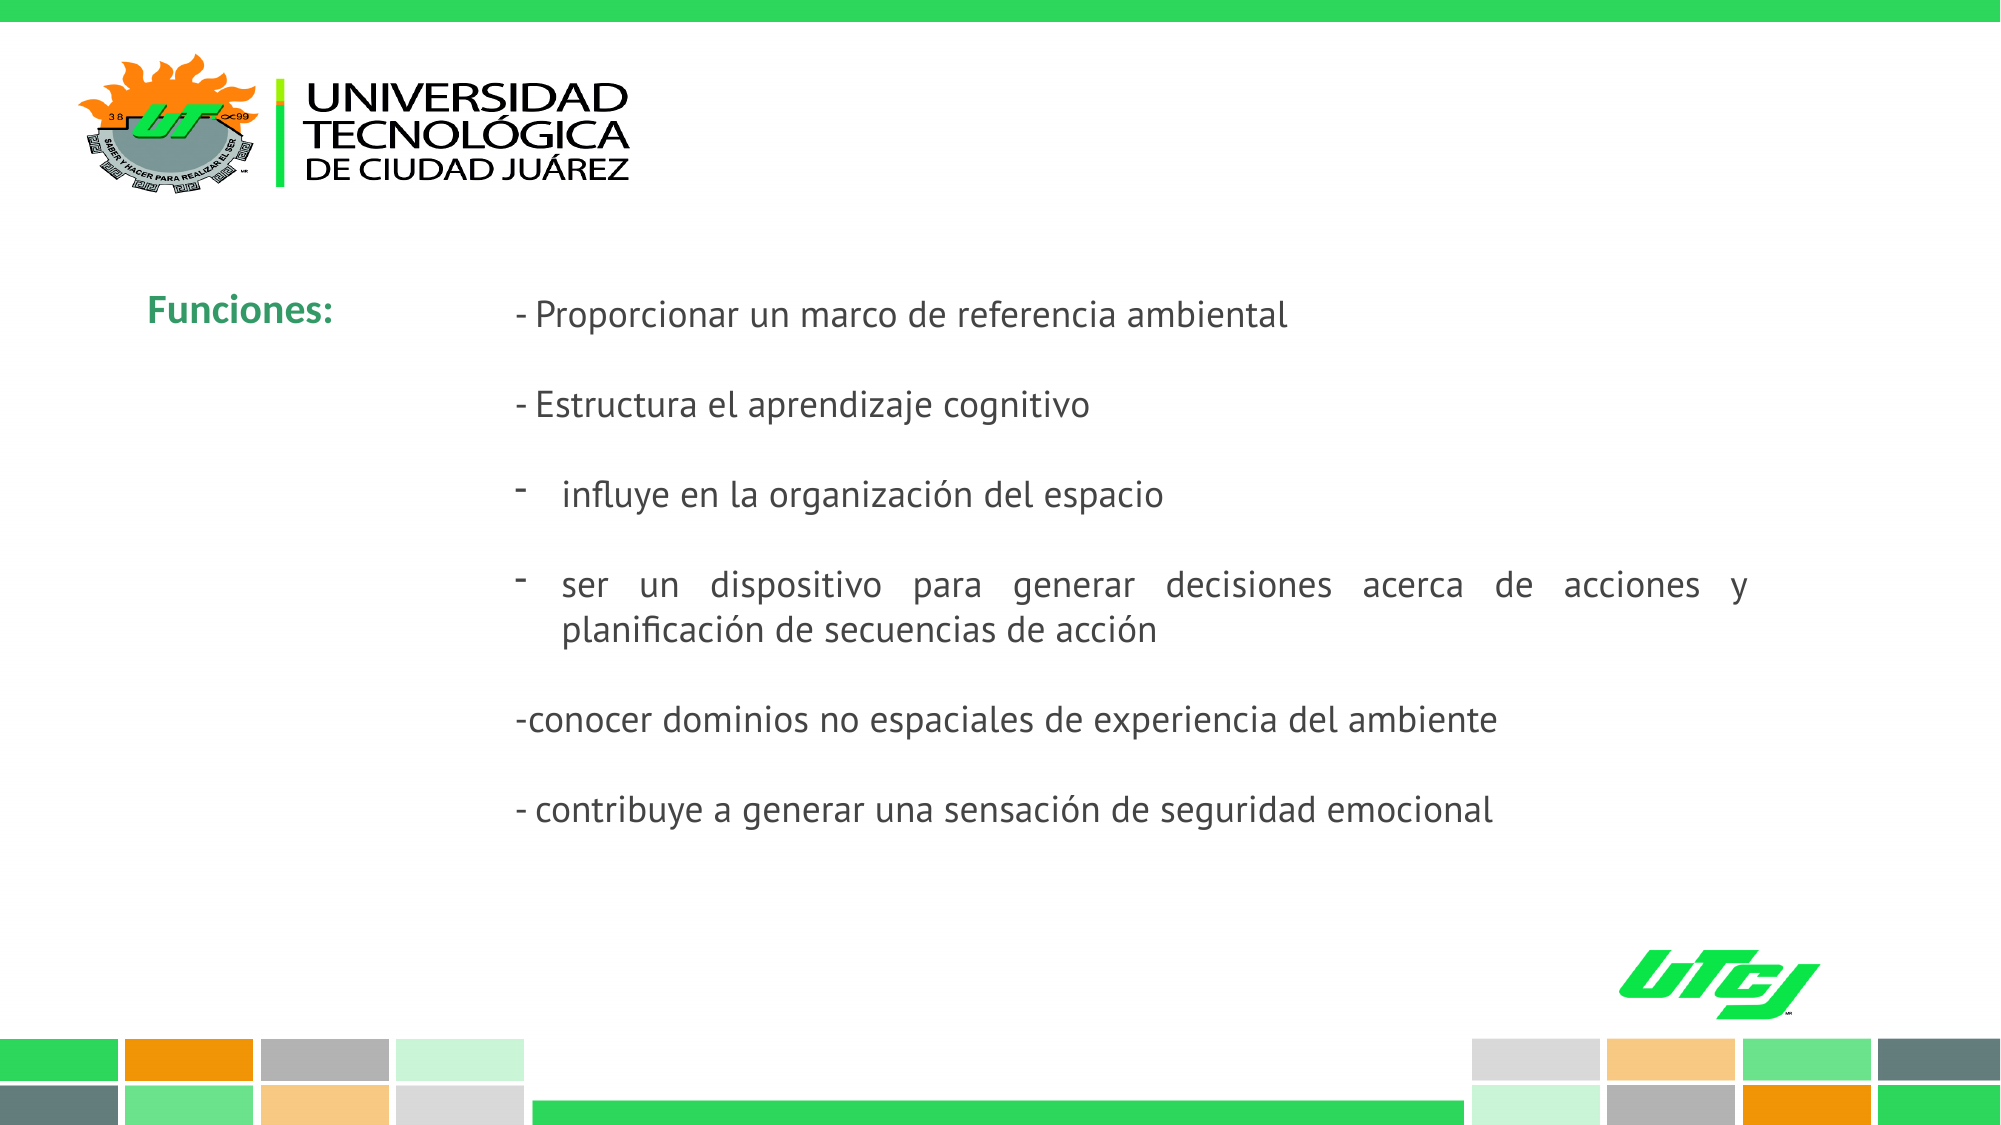

Funciones:
- Proporcionar un marco de referencia ambiental
- Estructura el aprendizaje cognitivo

influye en la organización del espacio

ser un dispositivo para generar decisiones acerca de acciones y planificación de secuencias de acción

-conocer dominios no espaciales de experiencia del ambiente

- contribuye a generar una sensación de seguridad emocional